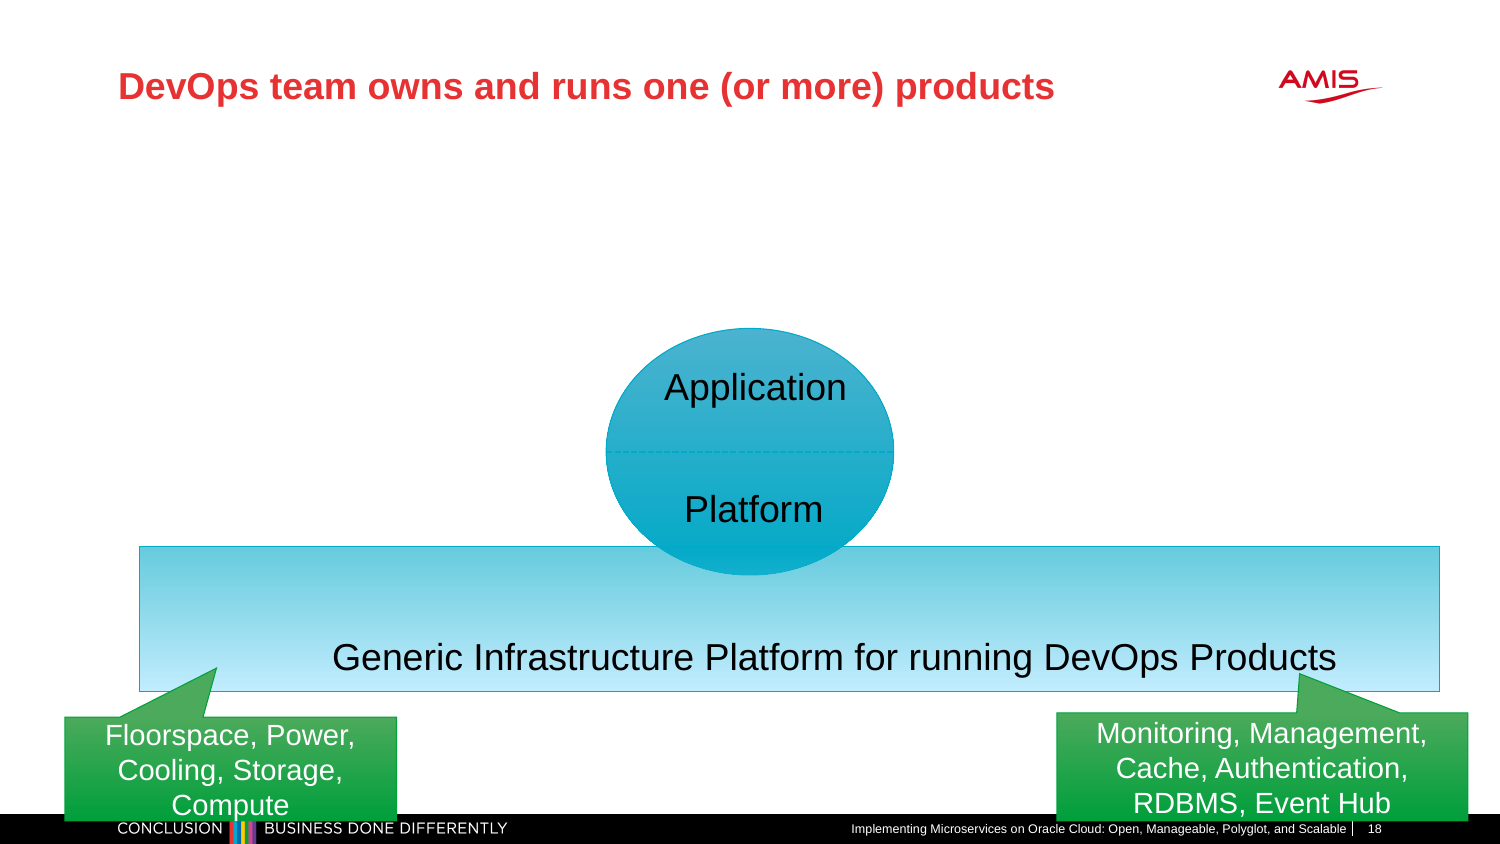

# DevOps team owns and runs one (or more) products

Application
Platform

Generic Infrastructure Platform for running DevOps Products
Monitoring, Management, Cache, Authentication, RDBMS, Event Hub
Floorspace, Power, Cooling, Storage, Compute
Implementing Microservices on Oracle Cloud: Open, Manageable, Polyglot, and Scalable
18